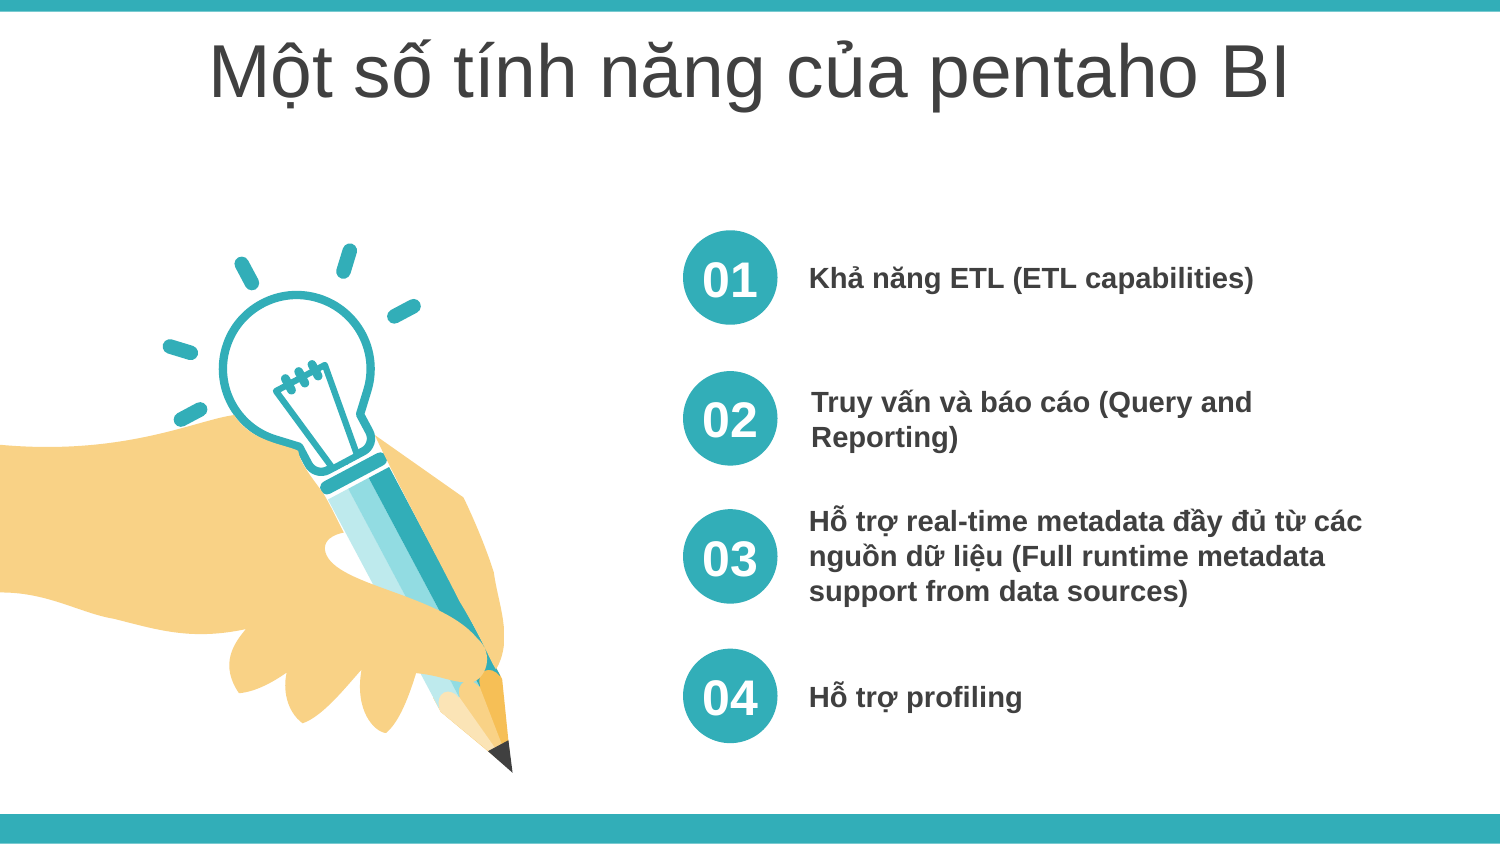

Một số tính năng của pentaho BI

01
Khả năng ETL (ETL capabilities)

Truy vấn và báo cáo (Query and Reporting)
02

Hỗ trợ real-time metadata đầy đủ từ các nguồn dữ liệu (Full runtime metadata support from data sources)

03

04
Hỗ trợ profiling